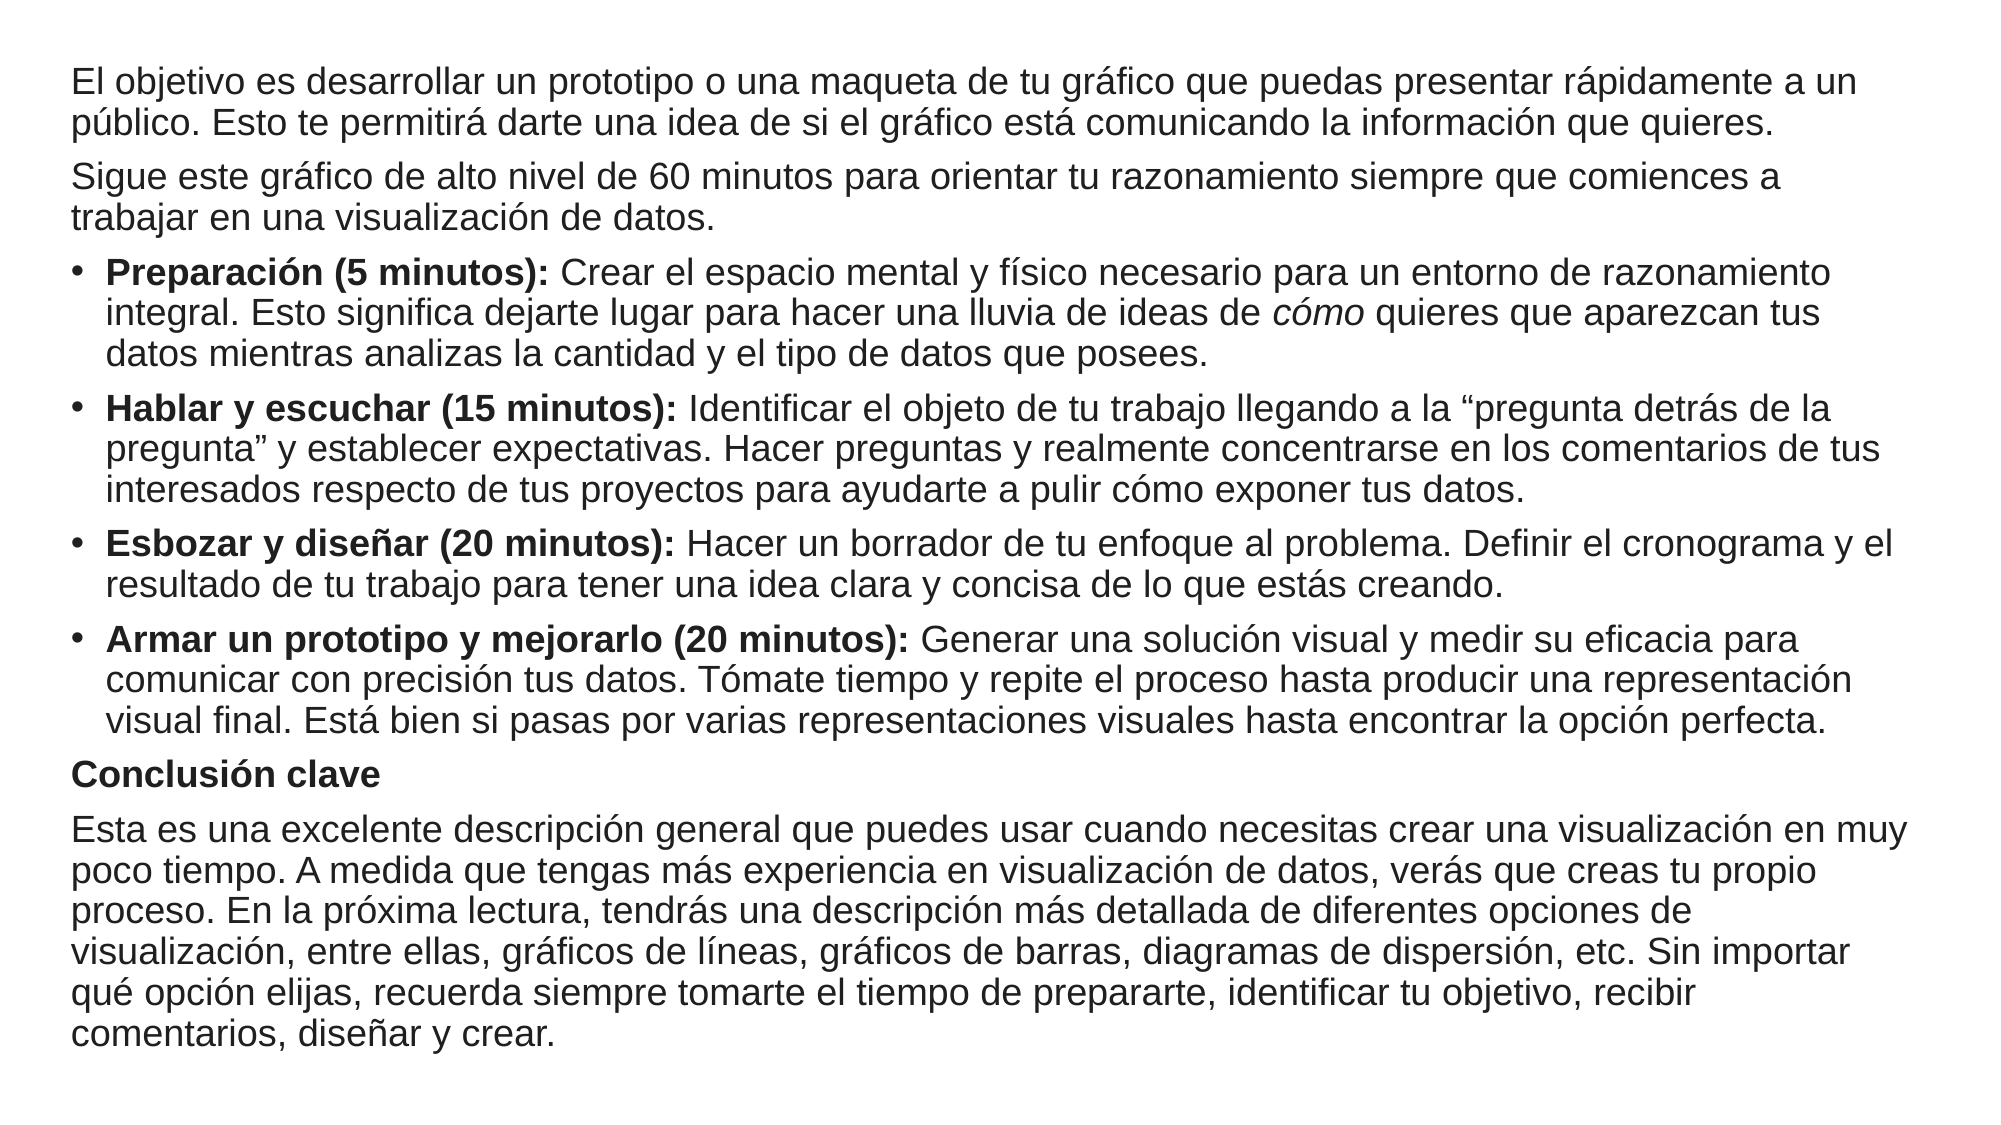

El objetivo es desarrollar un prototipo o una maqueta de tu gráfico que puedas presentar rápidamente a un público. Esto te permitirá darte una idea de si el gráfico está comunicando la información que quieres.
Sigue este gráfico de alto nivel de 60 minutos para orientar tu razonamiento siempre que comiences a trabajar en una visualización de datos.
Preparación (5 minutos): Crear el espacio mental y físico necesario para un entorno de razonamiento integral. Esto significa dejarte lugar para hacer una lluvia de ideas de cómo quieres que aparezcan tus datos mientras analizas la cantidad y el tipo de datos que posees.
Hablar y escuchar (15 minutos): Identificar el objeto de tu trabajo llegando a la “pregunta detrás de la pregunta” y establecer expectativas. Hacer preguntas y realmente concentrarse en los comentarios de tus interesados respecto de tus proyectos para ayudarte a pulir cómo exponer tus datos.
Esbozar y diseñar (20 minutos): Hacer un borrador de tu enfoque al problema. Definir el cronograma y el resultado de tu trabajo para tener una idea clara y concisa de lo que estás creando.
Armar un prototipo y mejorarlo (20 minutos): Generar una solución visual y medir su eficacia para comunicar con precisión tus datos. Tómate tiempo y repite el proceso hasta producir una representación visual final. Está bien si pasas por varias representaciones visuales hasta encontrar la opción perfecta.
Conclusión clave
Esta es una excelente descripción general que puedes usar cuando necesitas crear una visualización en muy poco tiempo. A medida que tengas más experiencia en visualización de datos, verás que creas tu propio proceso. En la próxima lectura, tendrás una descripción más detallada de diferentes opciones de visualización, entre ellas, gráficos de líneas, gráficos de barras, diagramas de dispersión, etc. Sin importar qué opción elijas, recuerda siempre tomarte el tiempo de prepararte, identificar tu objetivo, recibir comentarios, diseñar y crear.